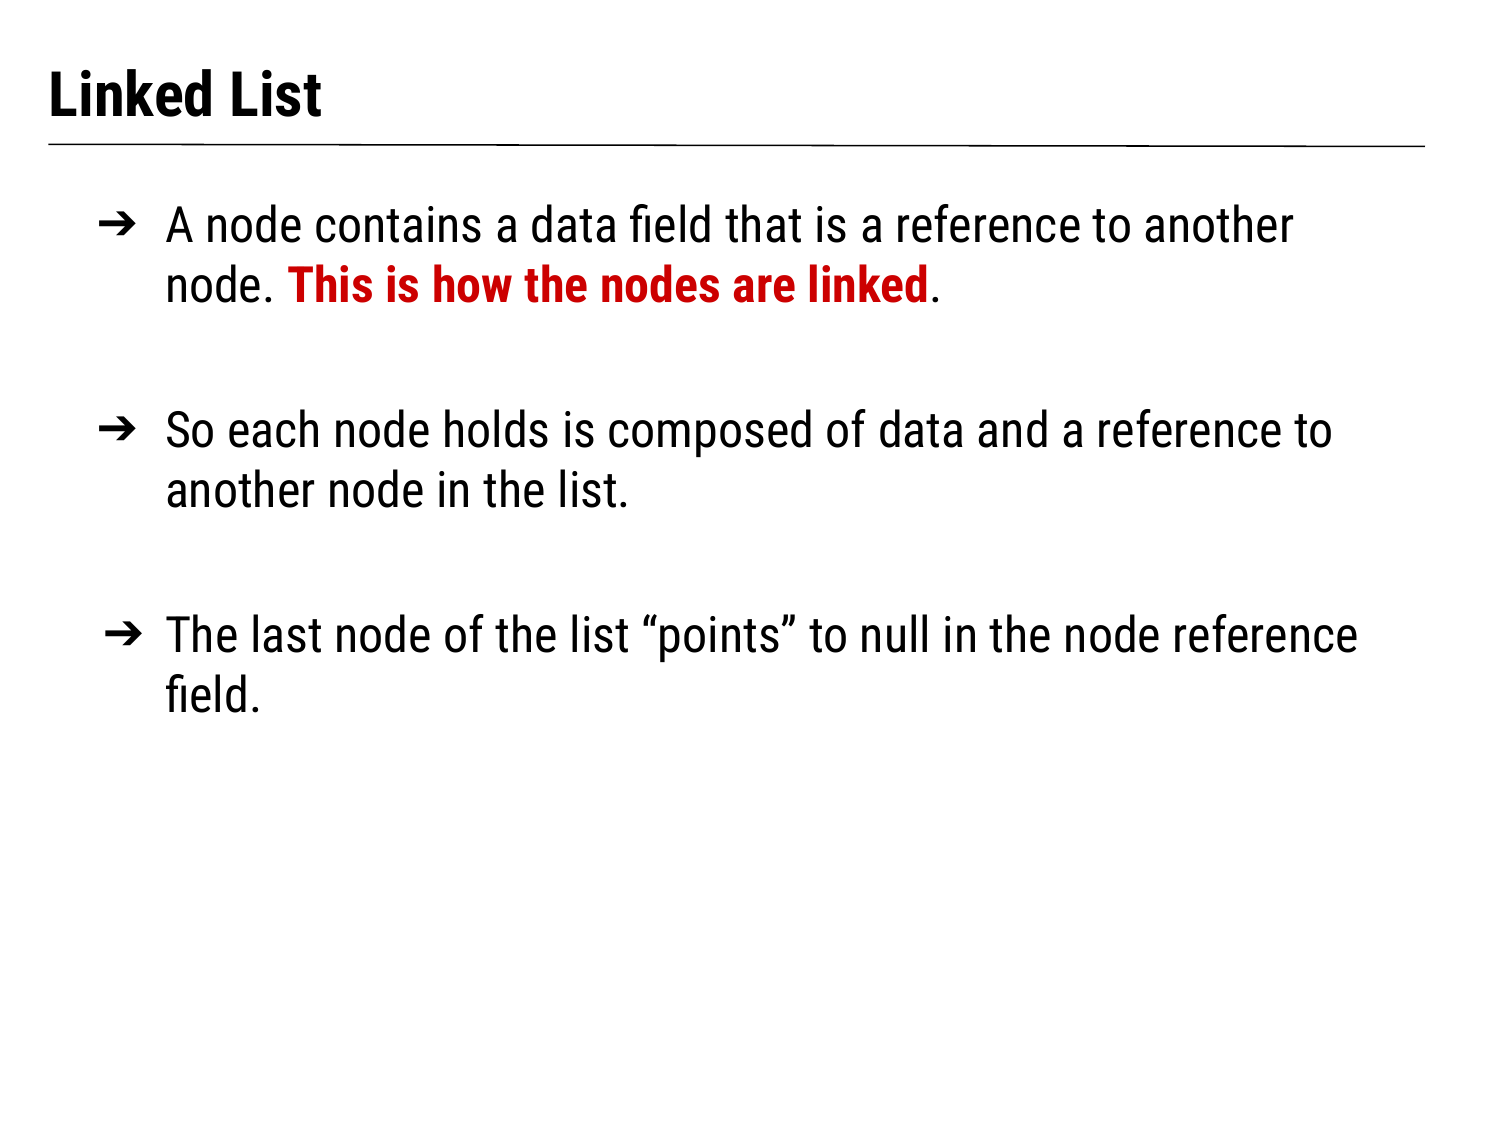

# Linked List
A node contains a data field that is a reference to another node. This is how the nodes are linked.

So each node holds is composed of data and a reference to another node in the list.

The last node of the list “points” to null in the node reference field.